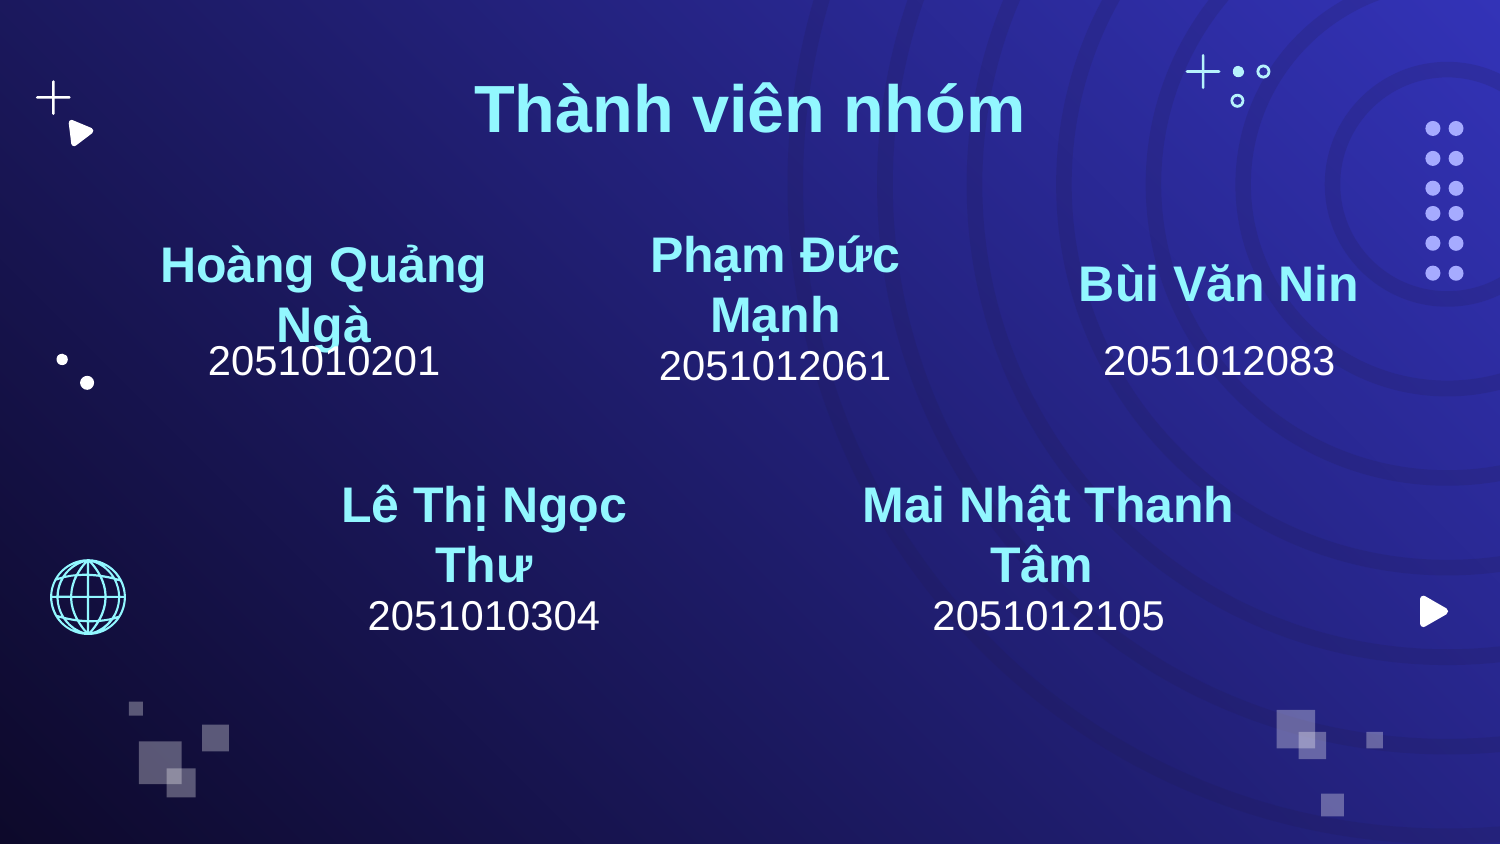

Thành viên nhóm
Bùi Văn Nin
Phạm Đức Mạnh
Hoàng Quảng Ngà
2051010201
2051012083
2051012061
Lê Thị Ngọc Thư
# Mai Nhật Thanh Tâm
2051010304
2051012105